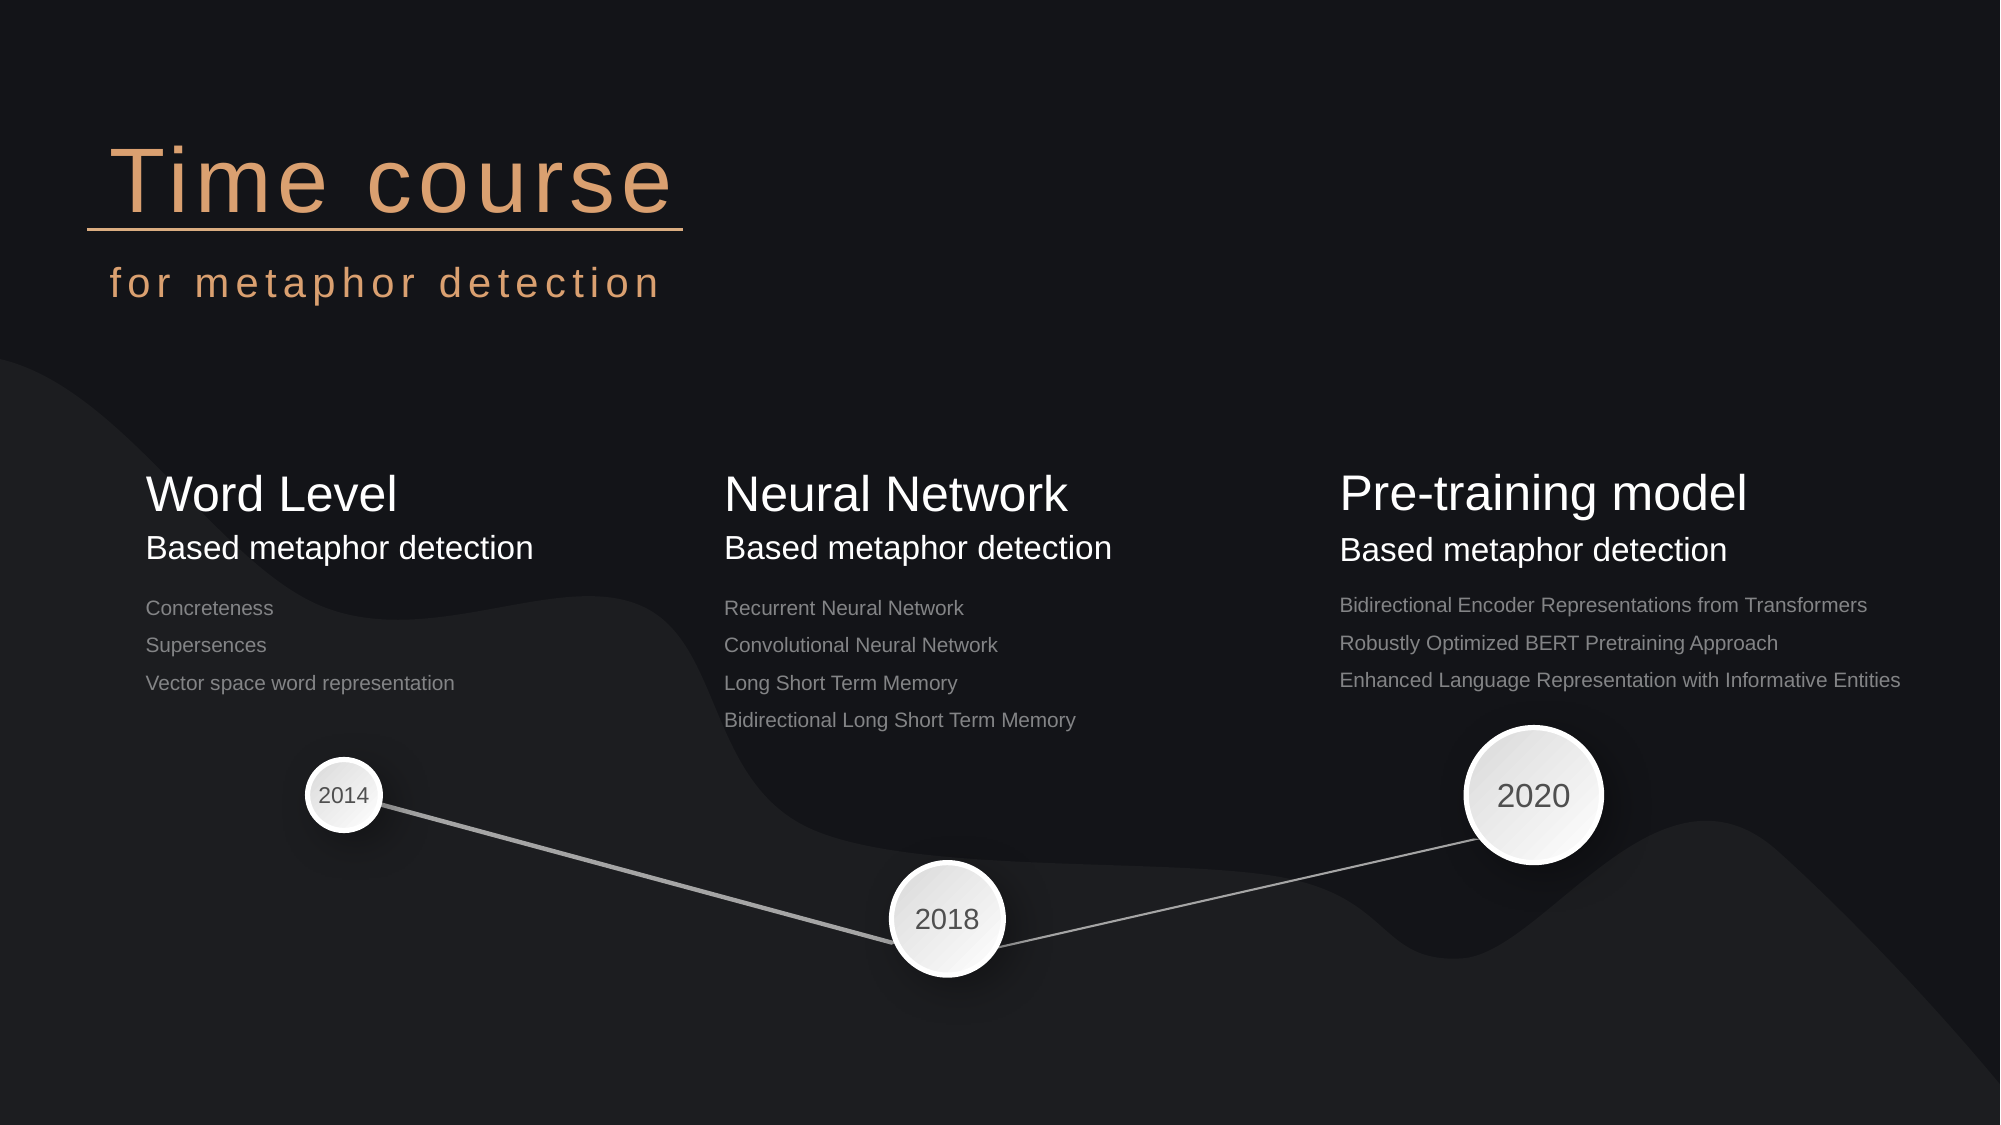

Time course
for metaphor detection

Pre-training model
Word Level
Neural Network
Based metaphor detection
Based metaphor detection
Based metaphor detection
Bidirectional Encoder Representations from Transformers
Robustly Optimized BERT Pretraining Approach
Enhanced Language Representation with Informative Entities
Concreteness
Supersences
Vector space word representation
Recurrent Neural Network
Convolutional Neural Network
Long Short Term Memory
Bidirectional Long Short Term Memory

2020
2014

2018